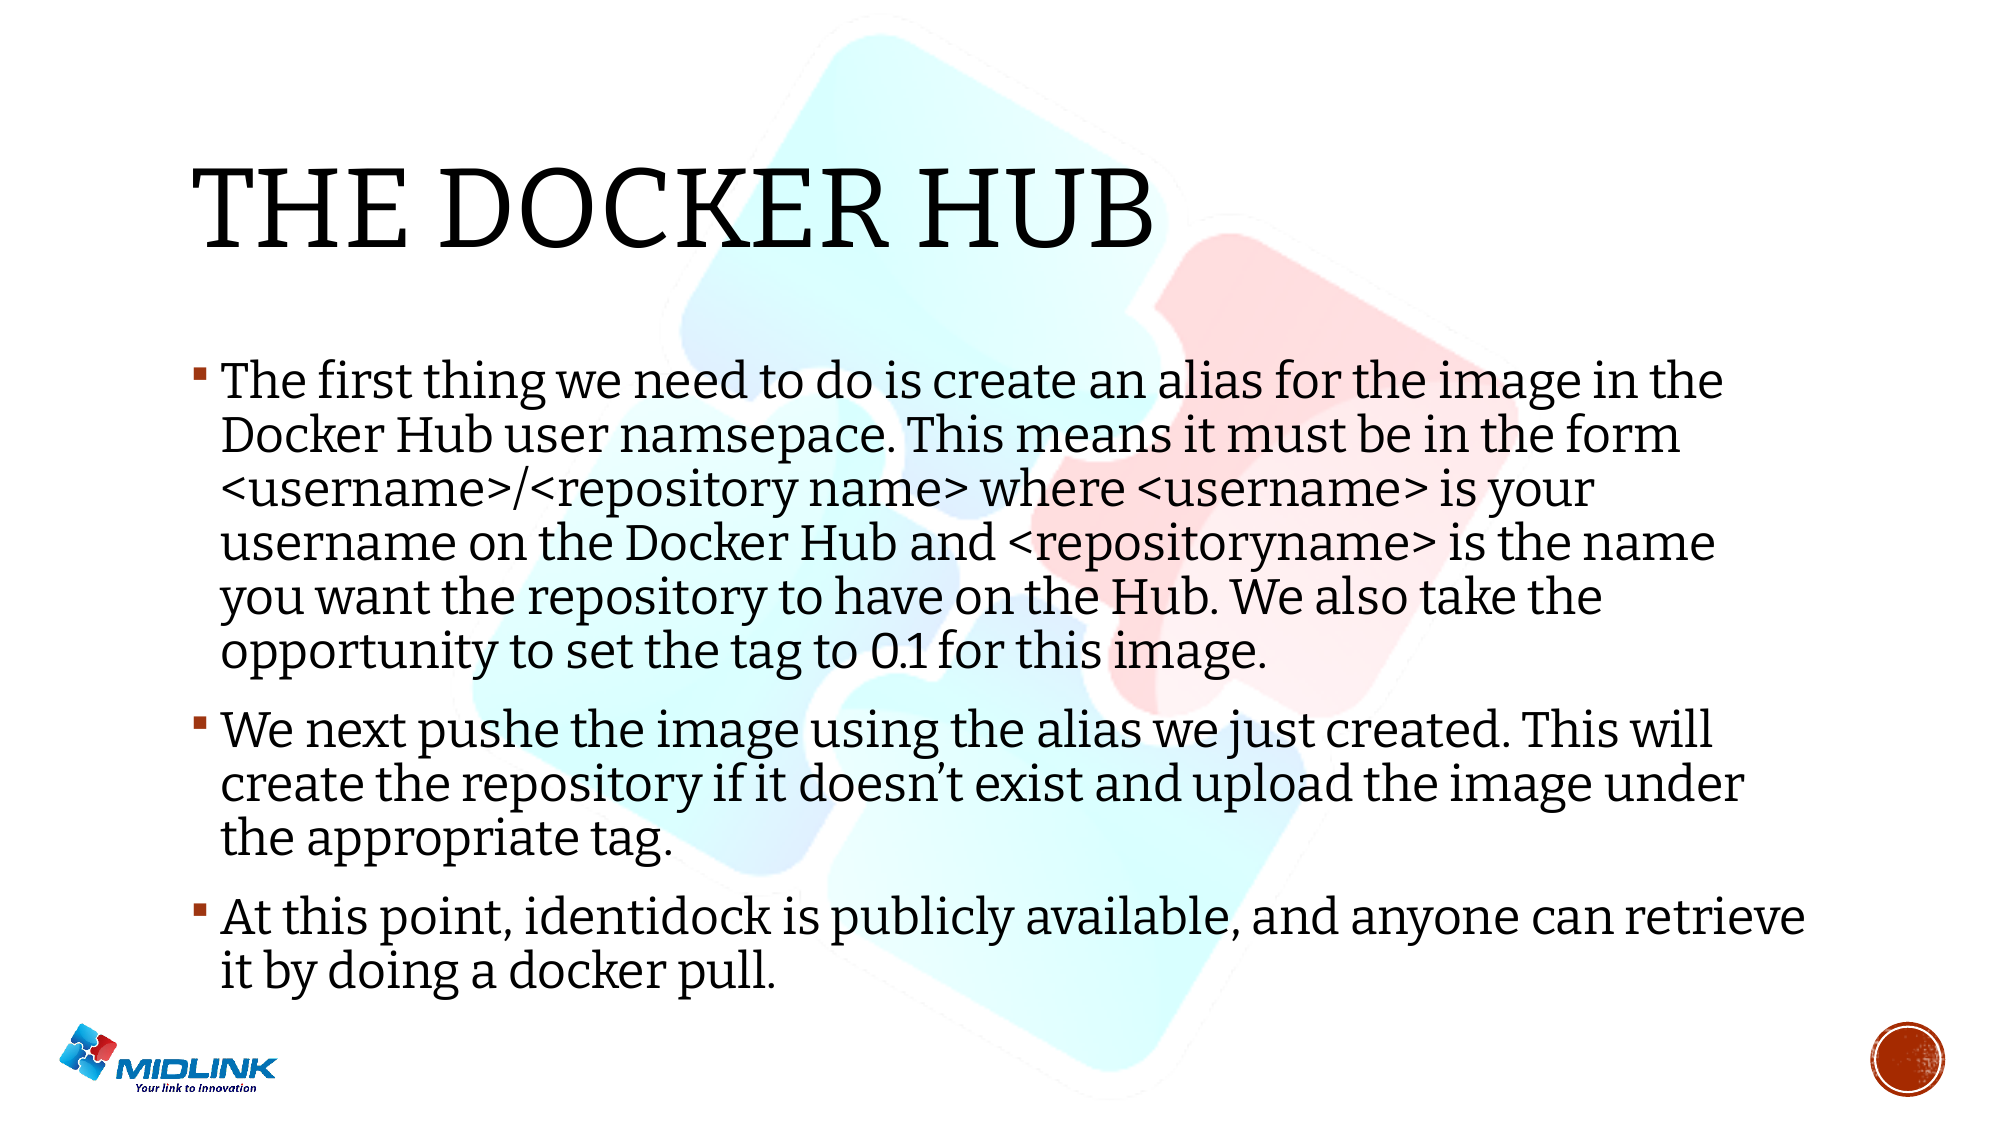

# The docker hub
The first thing we need to do is create an alias for the image in the Docker Hub user namsepace. This means it must be in the form <username>/<repository name> where <username> is your username on the Docker Hub and <repositoryname> is the name you want the repository to have on the Hub. We also take the opportunity to set the tag to 0.1 for this image.
We next pushe the image using the alias we just created. This will create the repository if it doesn’t exist and upload the image under the appropriate tag.
At this point, identidock is publicly available, and anyone can retrieve it by doing a docker pull.